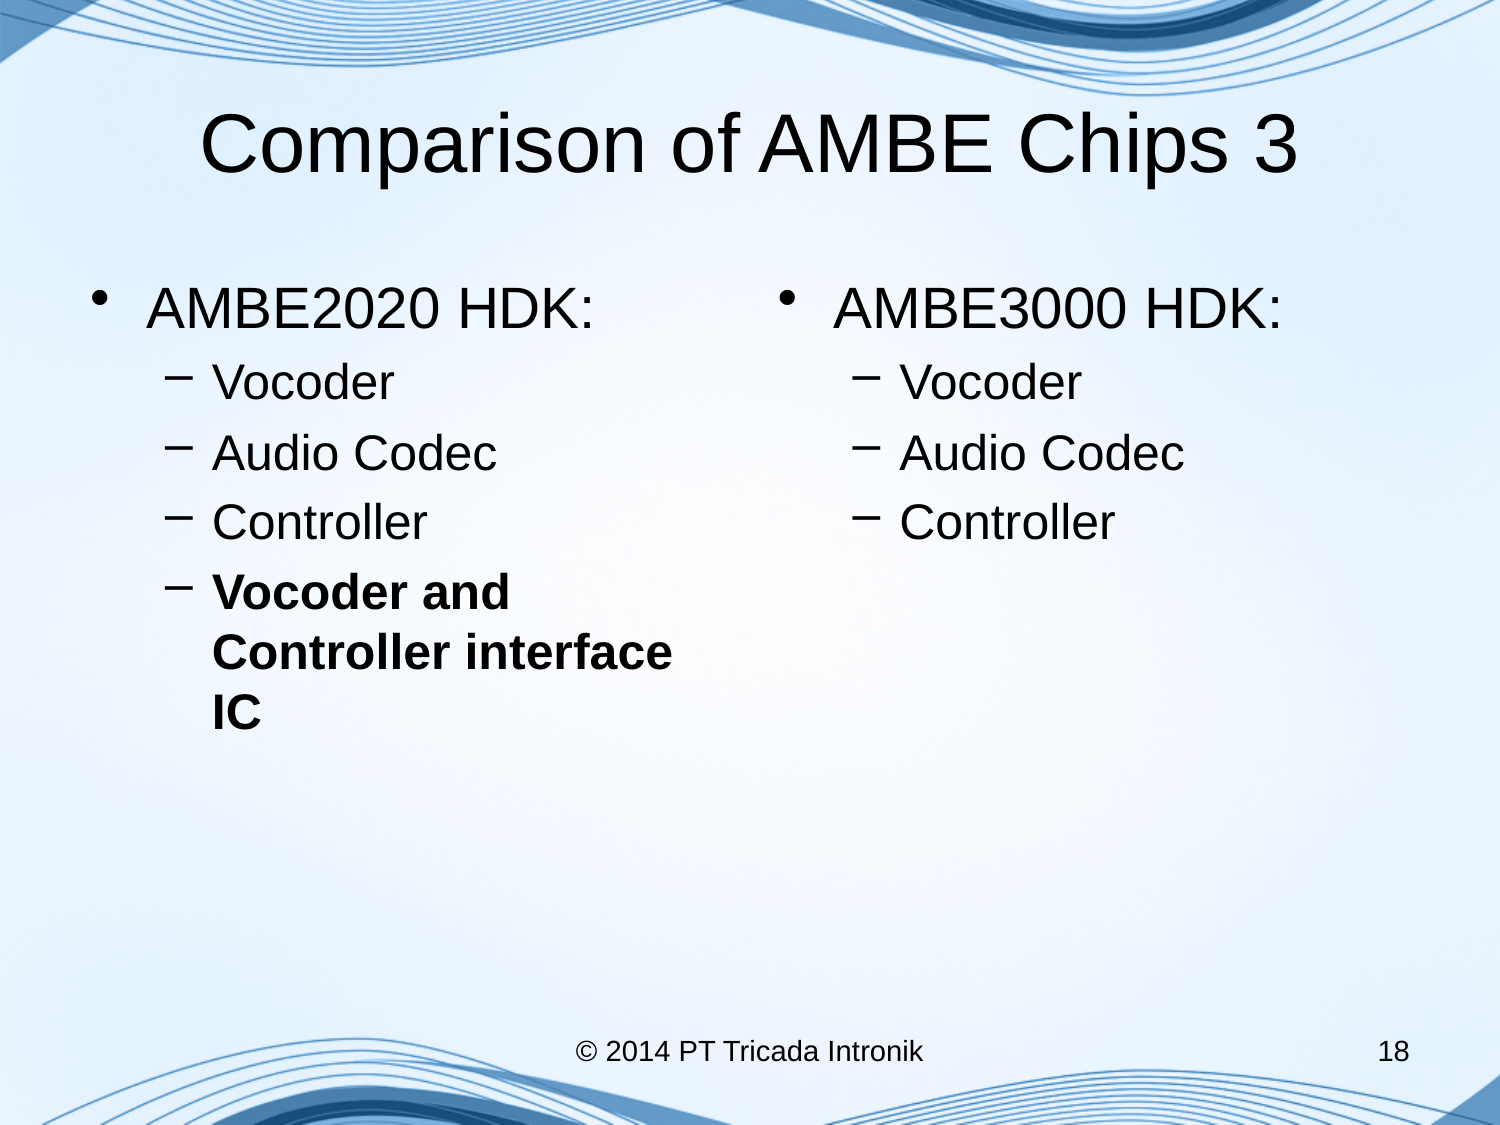

# Comparison of AMBE Chips 3
AMBE2020 HDK:
Vocoder
Audio Codec
Controller
Vocoder and Controller interface IC
AMBE3000 HDK:
Vocoder
Audio Codec
Controller

© 2014 PT Tricada Intronik
18